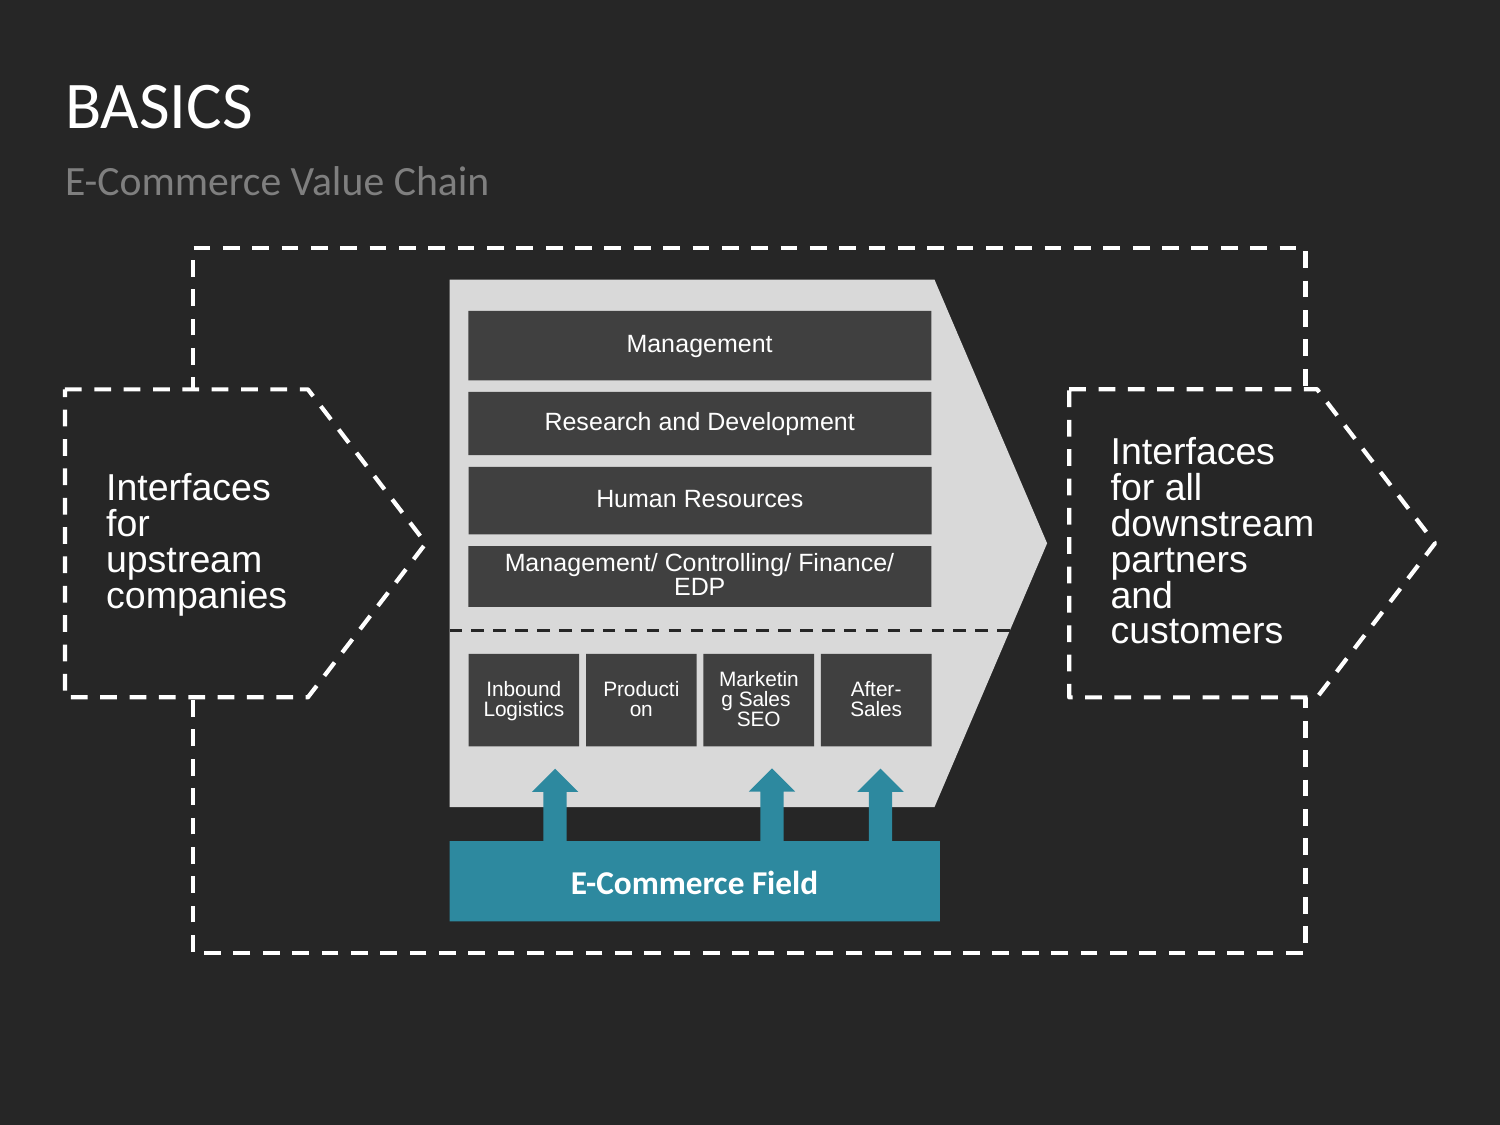

# BASICS
E-Commerce Value Chain

Management
Interfaces for all downstream partners and customers
Interfaces for upstream companies
Research and Development
Human Resources
Management/ Controlling/ Finance/ EDP
Inbound Logistics
Production
Marketing Sales  SEO
After-Sales

E-Commerce Field